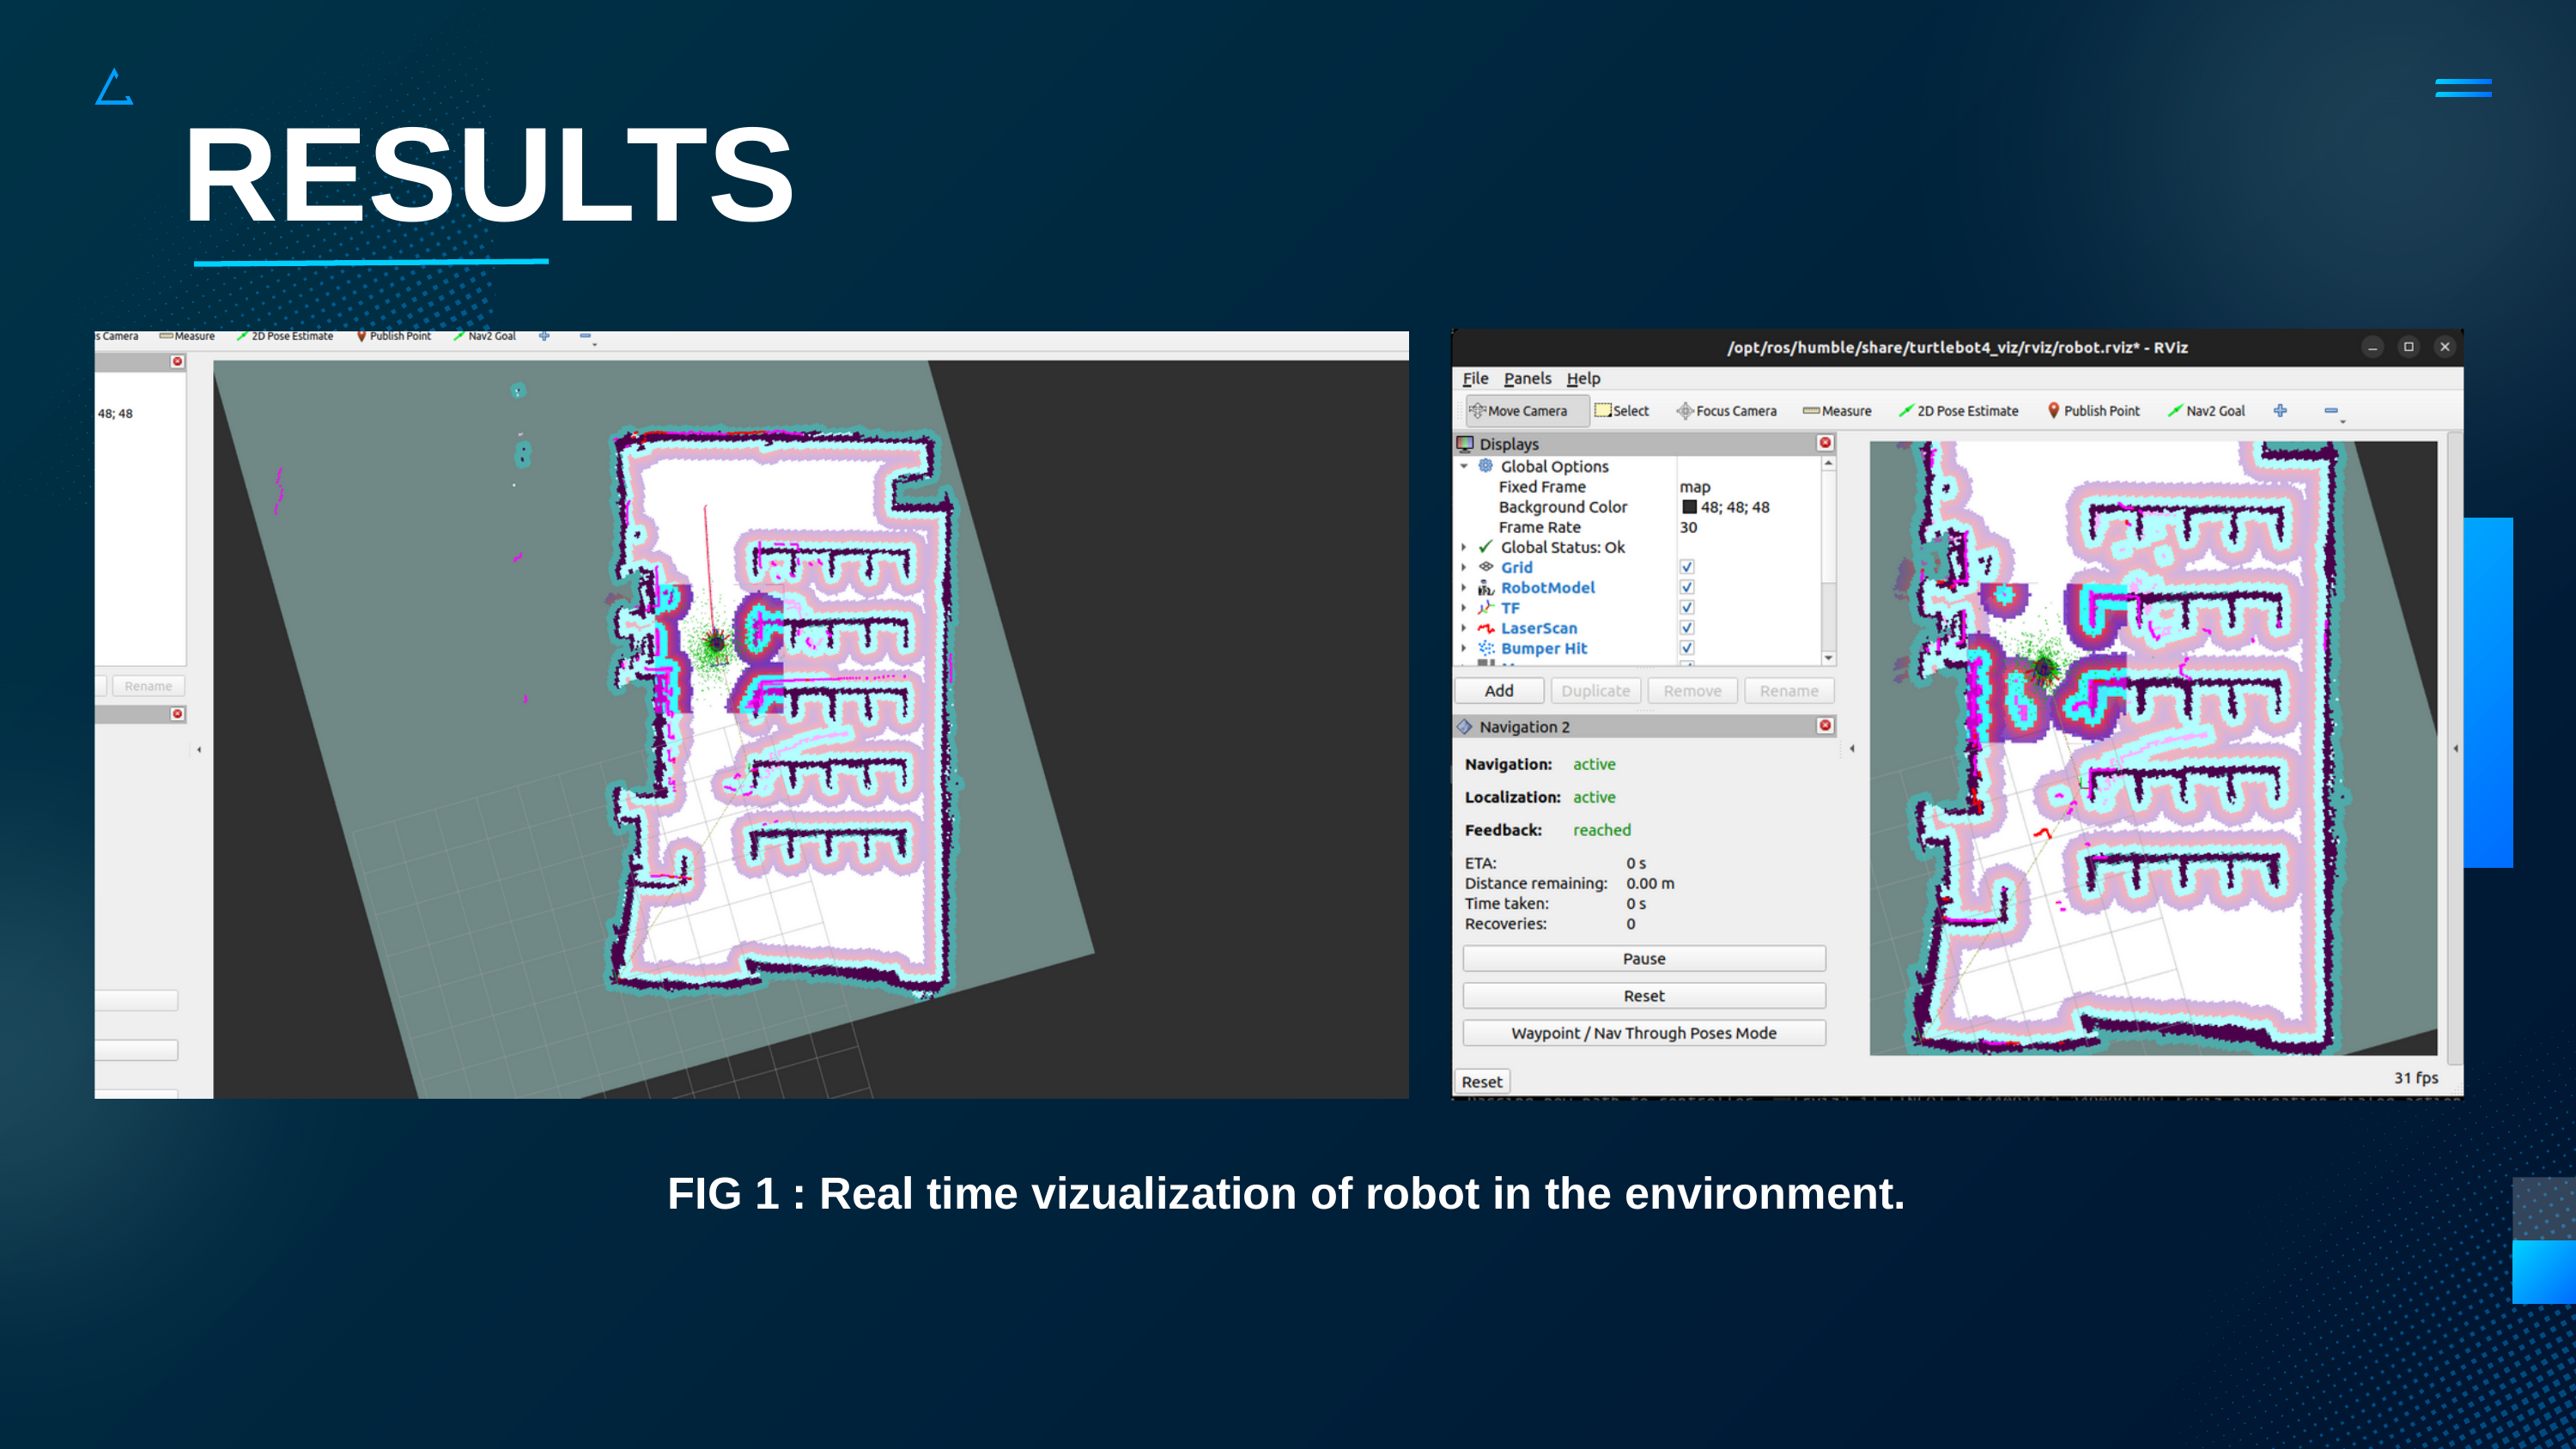

RESULTS

FIG 1 : Real time vizualization of robot in the environment.